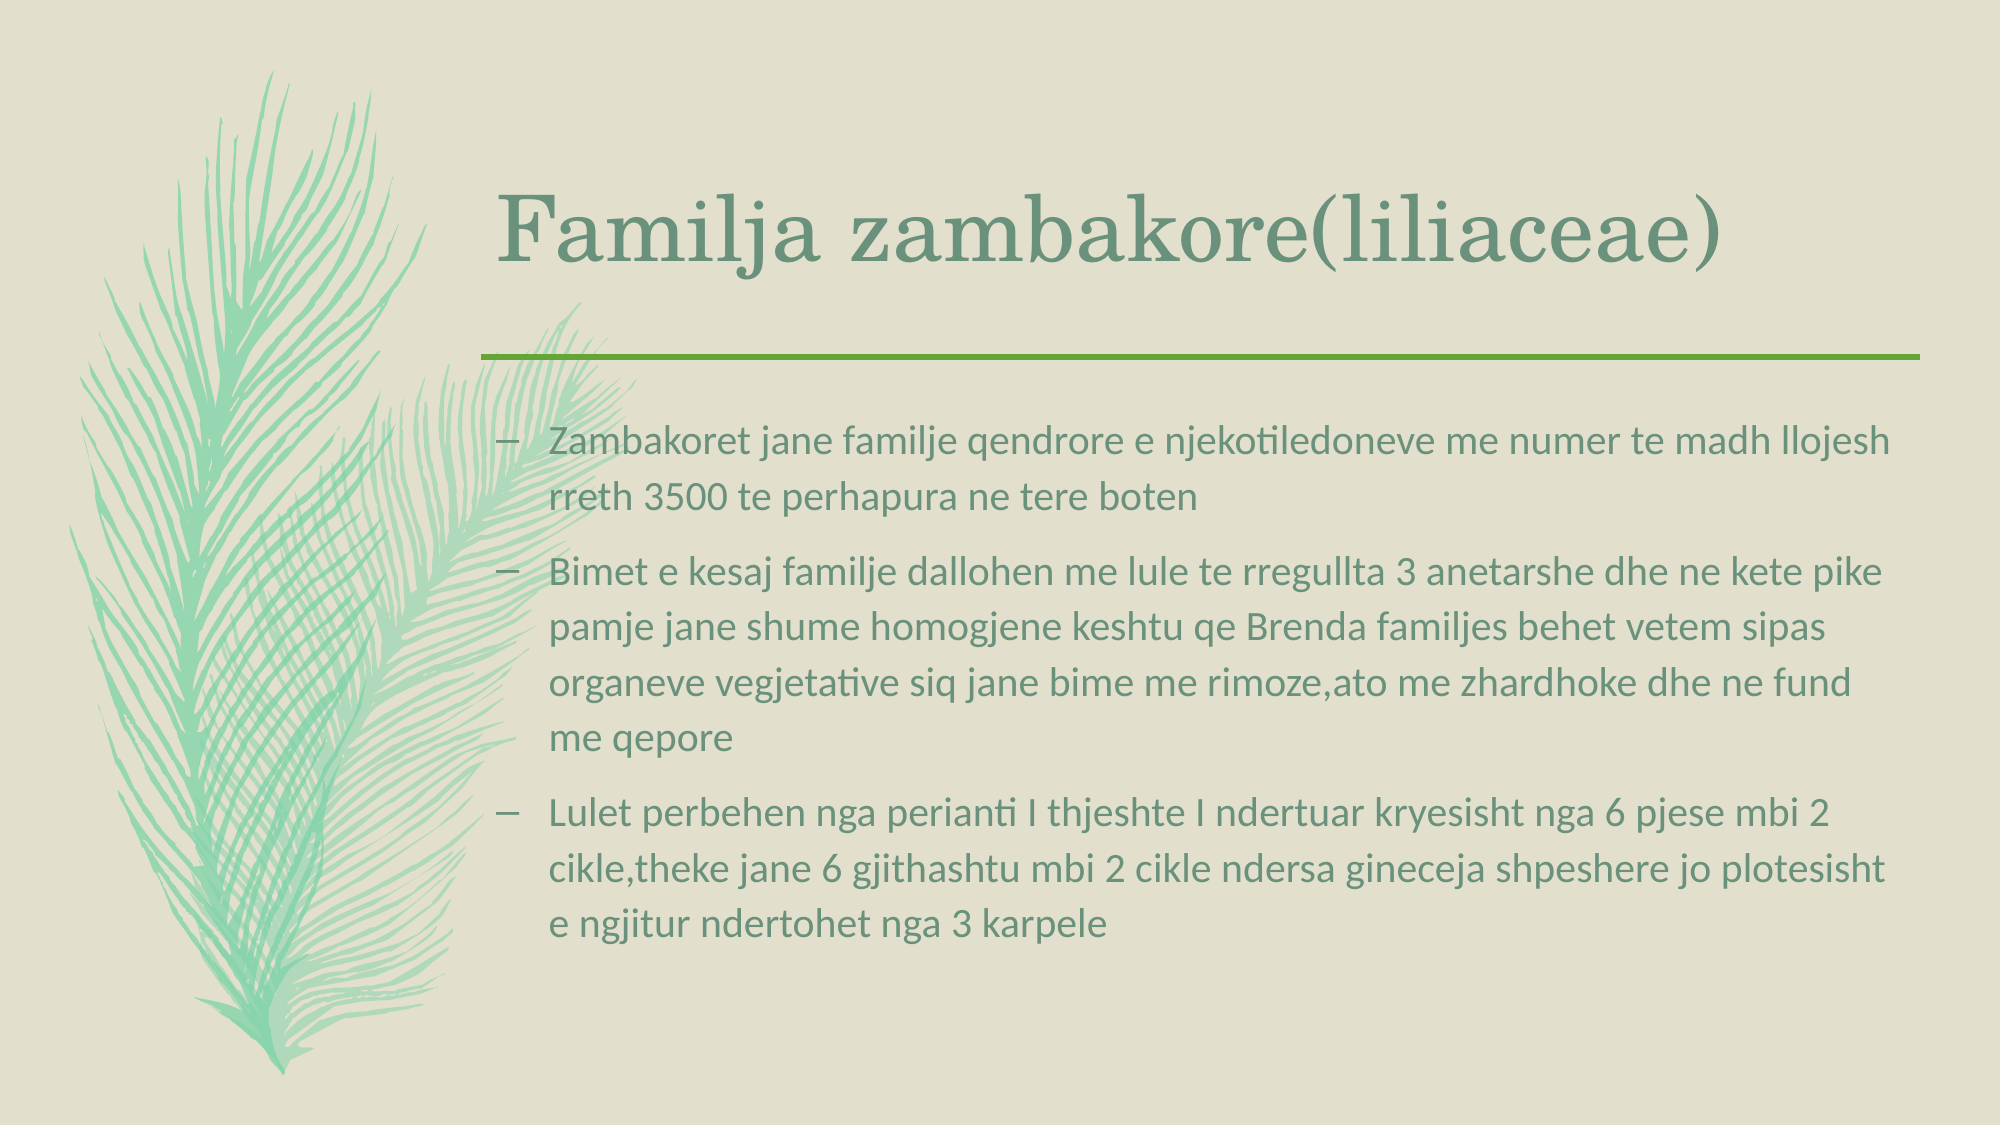

# Familja zambakore(liliaceae)
Zambakoret jane familje qendrore e njekotiledoneve me numer te madh llojesh rreth 3500 te perhapura ne tere boten
Bimet e kesaj familje dallohen me lule te rregullta 3 anetarshe dhe ne kete pike pamje jane shume homogjene keshtu qe Brenda familjes behet vetem sipas organeve vegjetative siq jane bime me rimoze,ato me zhardhoke dhe ne fund me qepore
Lulet perbehen nga perianti I thjeshte I ndertuar kryesisht nga 6 pjese mbi 2 cikle,theke jane 6 gjithashtu mbi 2 cikle ndersa gineceja shpeshere jo plotesisht e ngjitur ndertohet nga 3 karpele